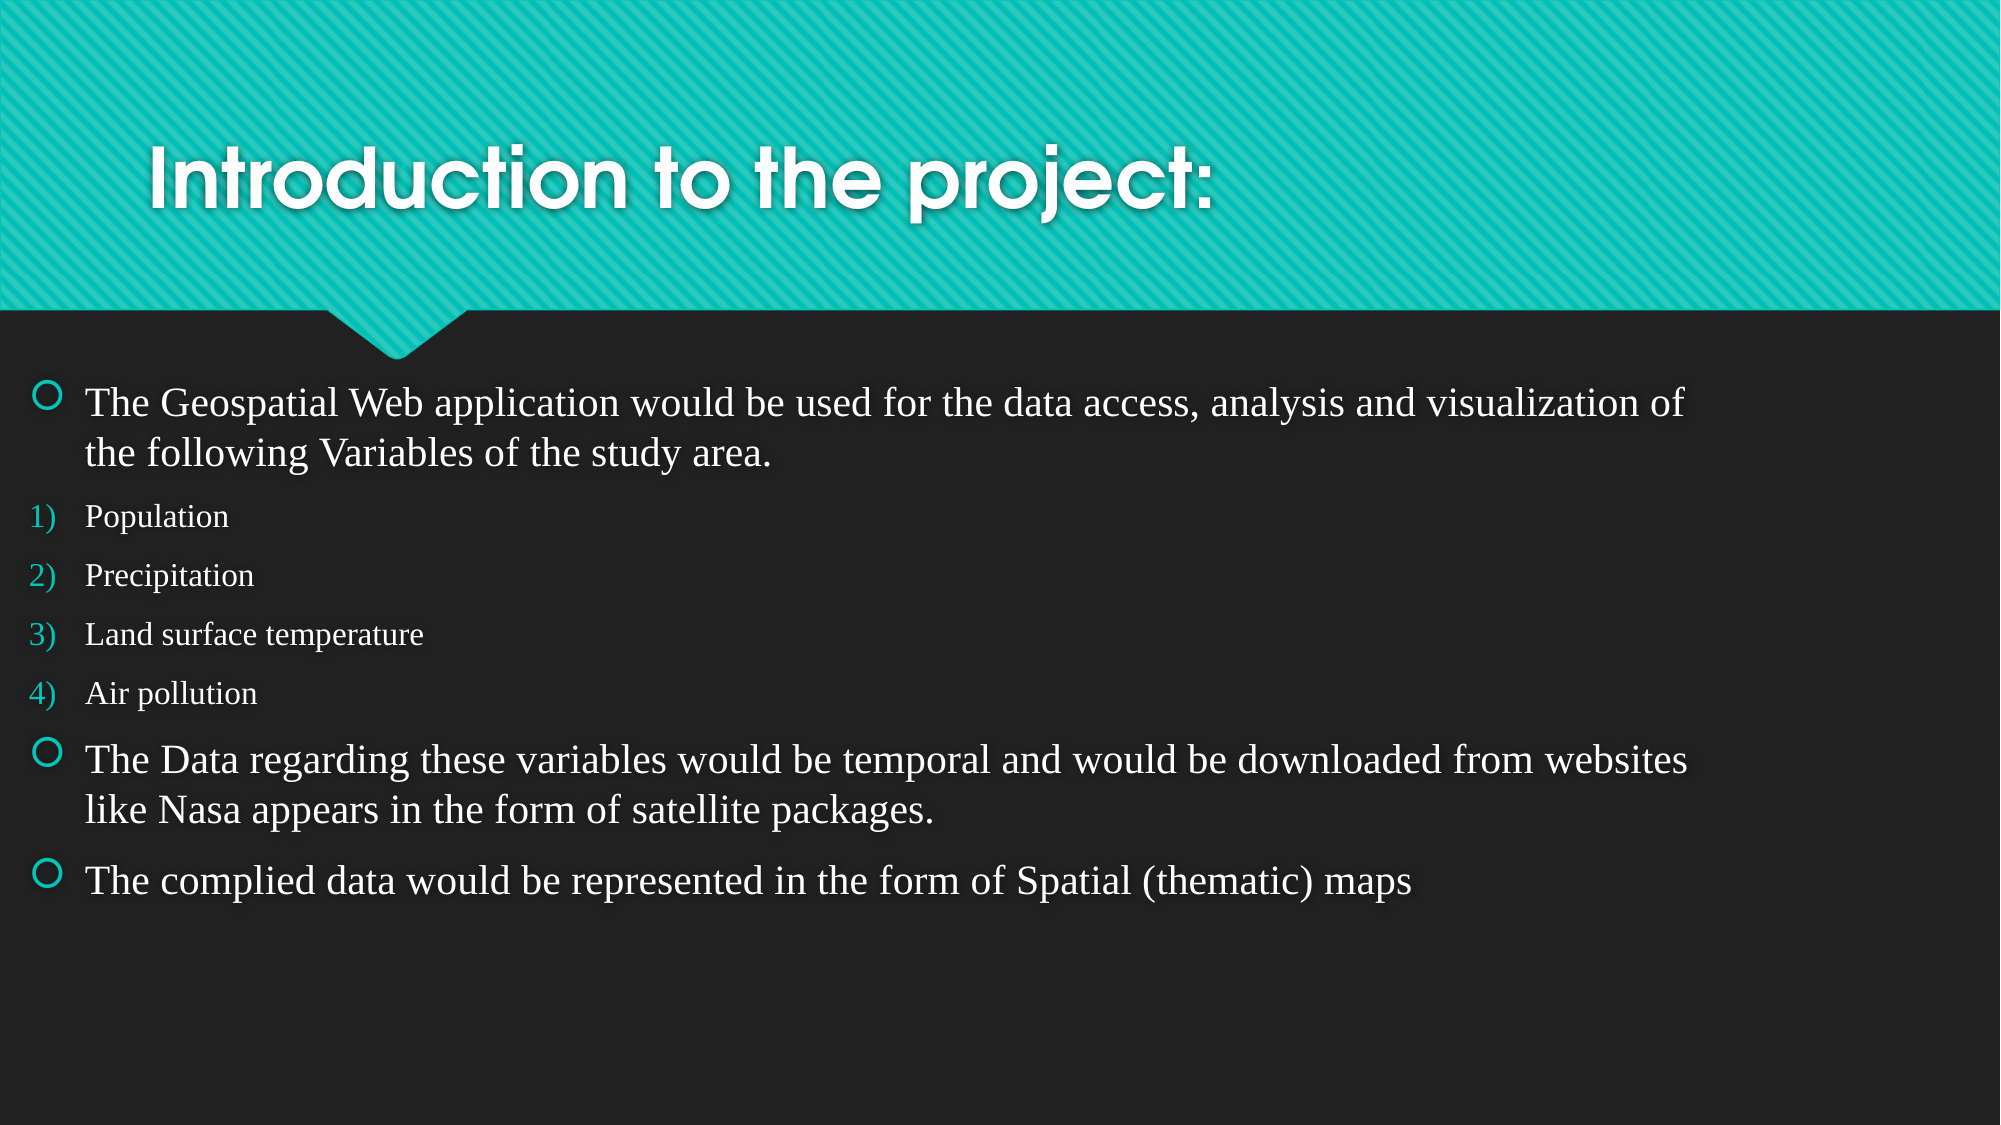

# Introduction to the project:
The Geospatial Web application would be used for the data access, analysis and visualization of the following Variables of the study area.
Population
Precipitation
Land surface temperature
Air pollution
The Data regarding these variables would be temporal and would be downloaded from websites like Nasa appears in the form of satellite packages.
The complied data would be represented in the form of Spatial (thematic) maps